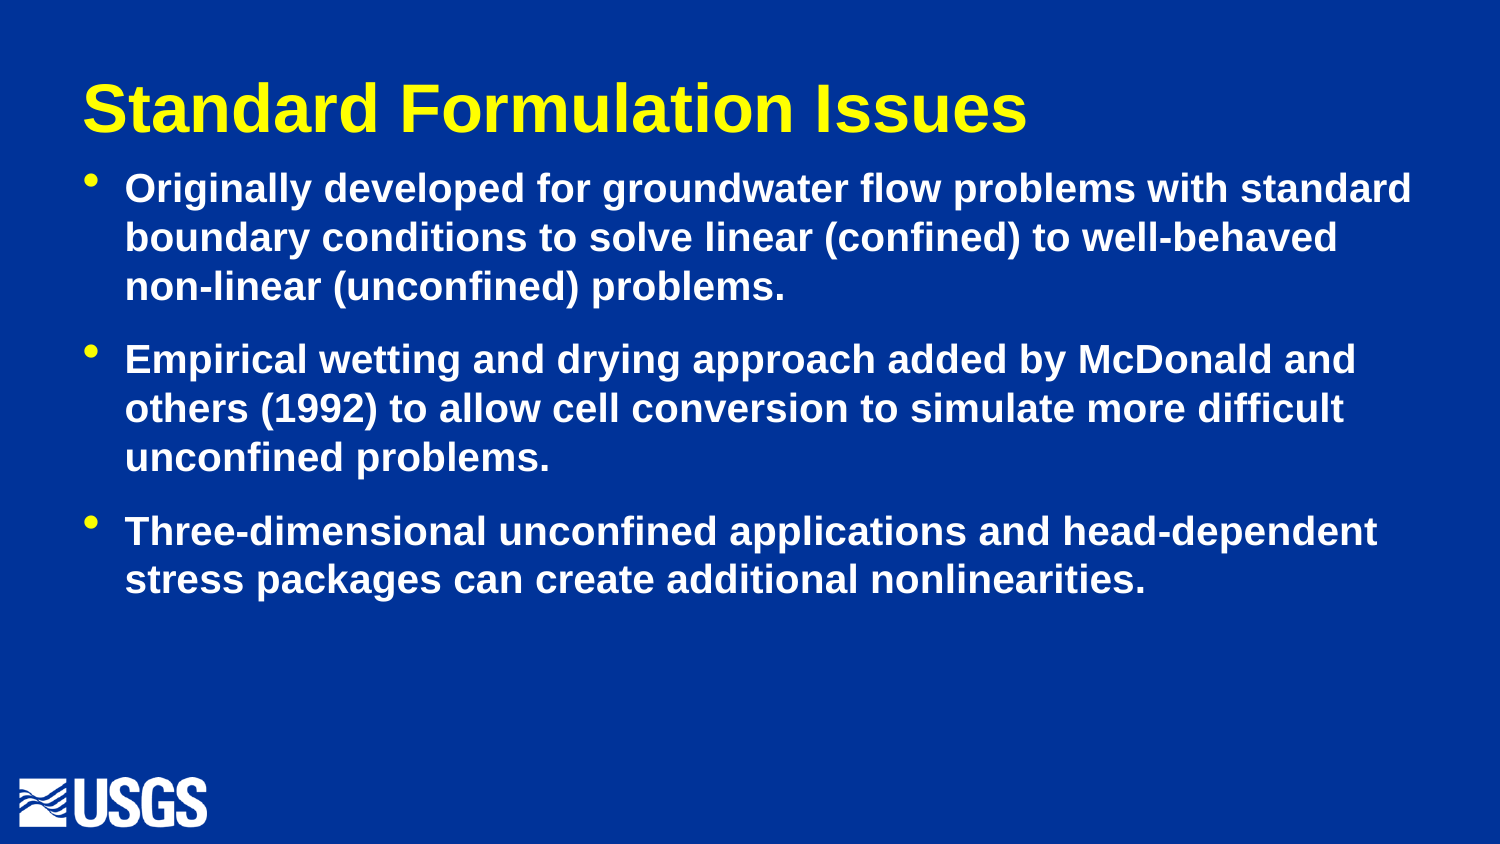

# Standard Formulation Issues
Originally developed for groundwater flow problems with standard boundary conditions to solve linear (confined) to well-behaved non-linear (unconfined) problems.
Empirical wetting and drying approach added by McDonald and others (1992) to allow cell conversion to simulate more difficult unconfined problems.
Three-dimensional unconfined applications and head-dependent stress packages can create additional nonlinearities.